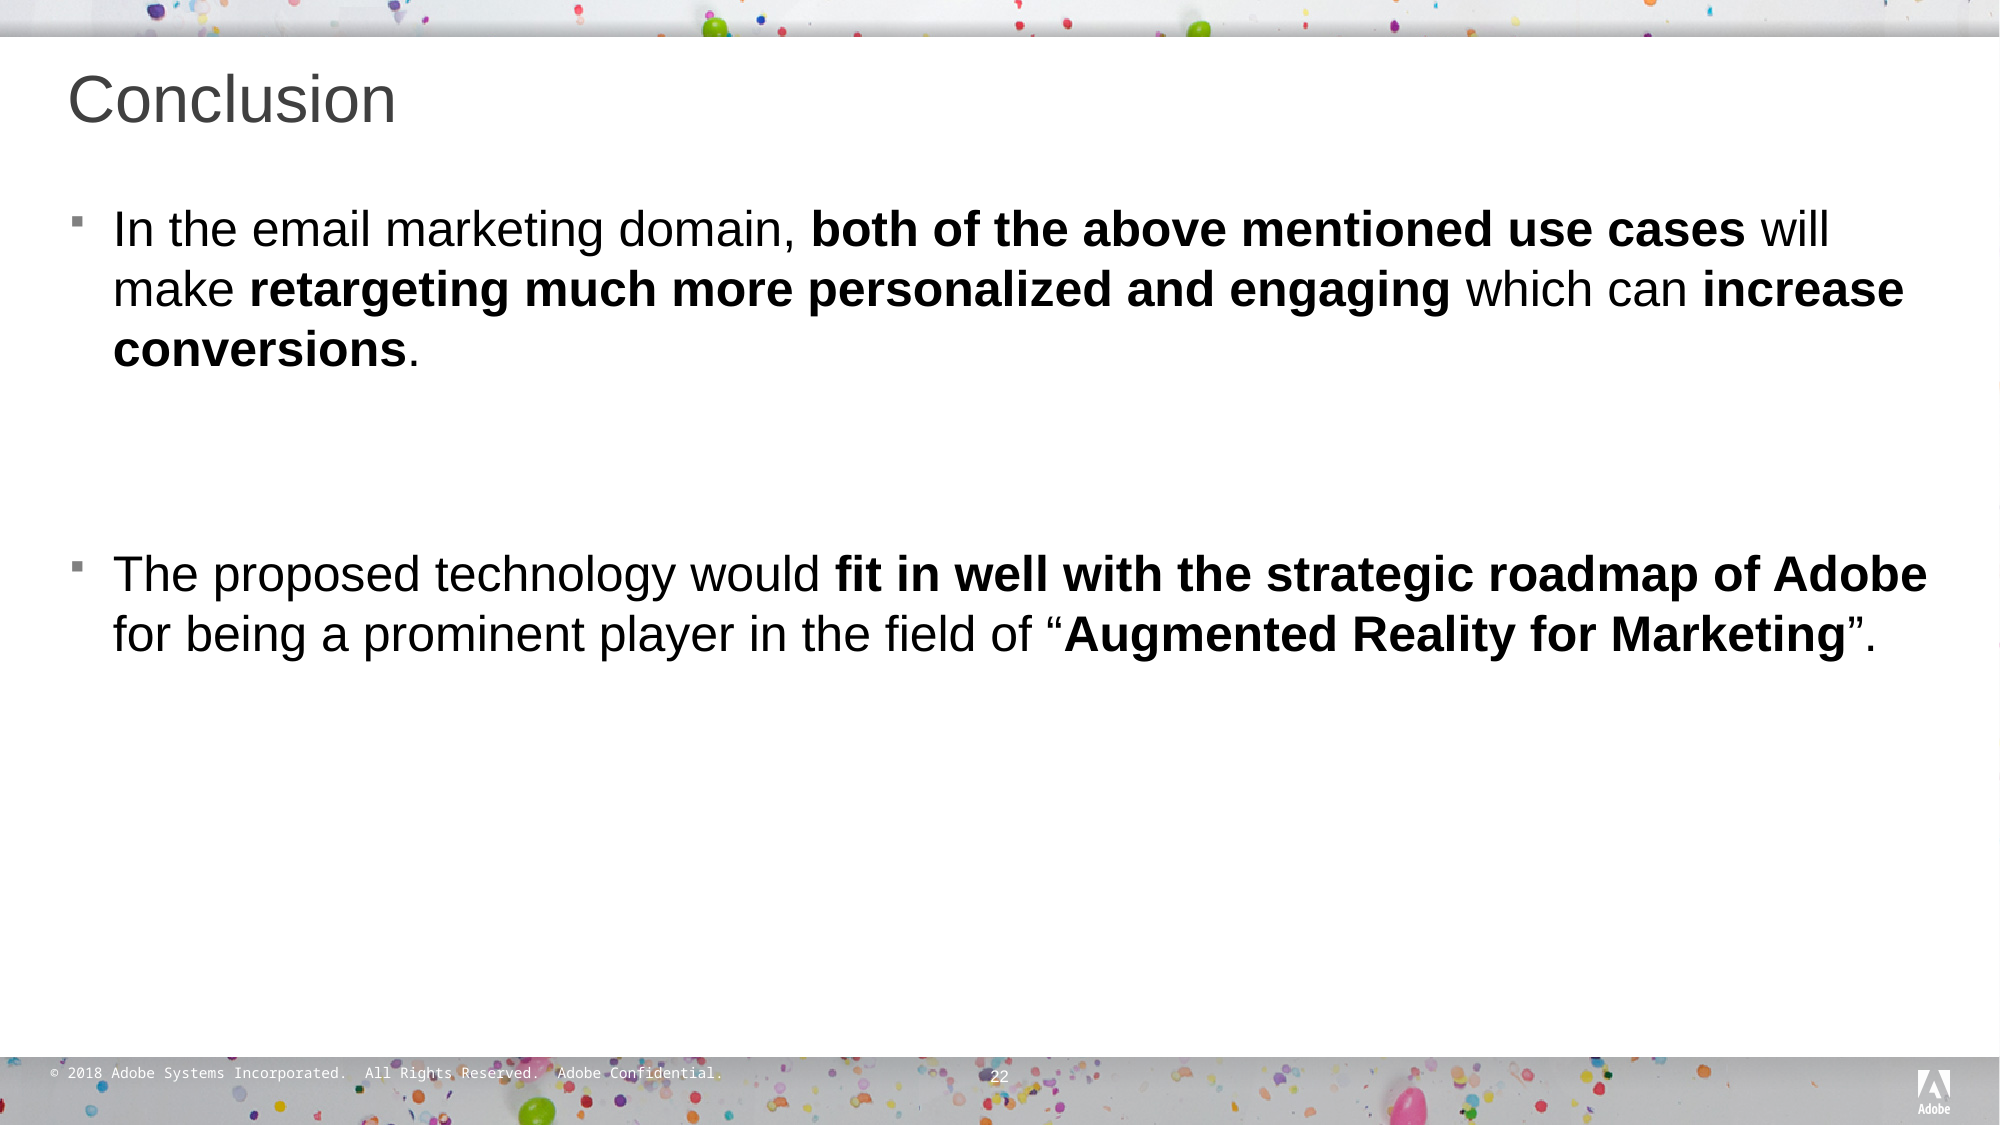

# Conclusion
In the email marketing domain, both of the above mentioned use cases will make retargeting much more personalized and engaging which can increase conversions.

The proposed technology would fit in well with the strategic roadmap of Adobe for being a prominent player in the field of “Augmented Reality for Marketing”.

22